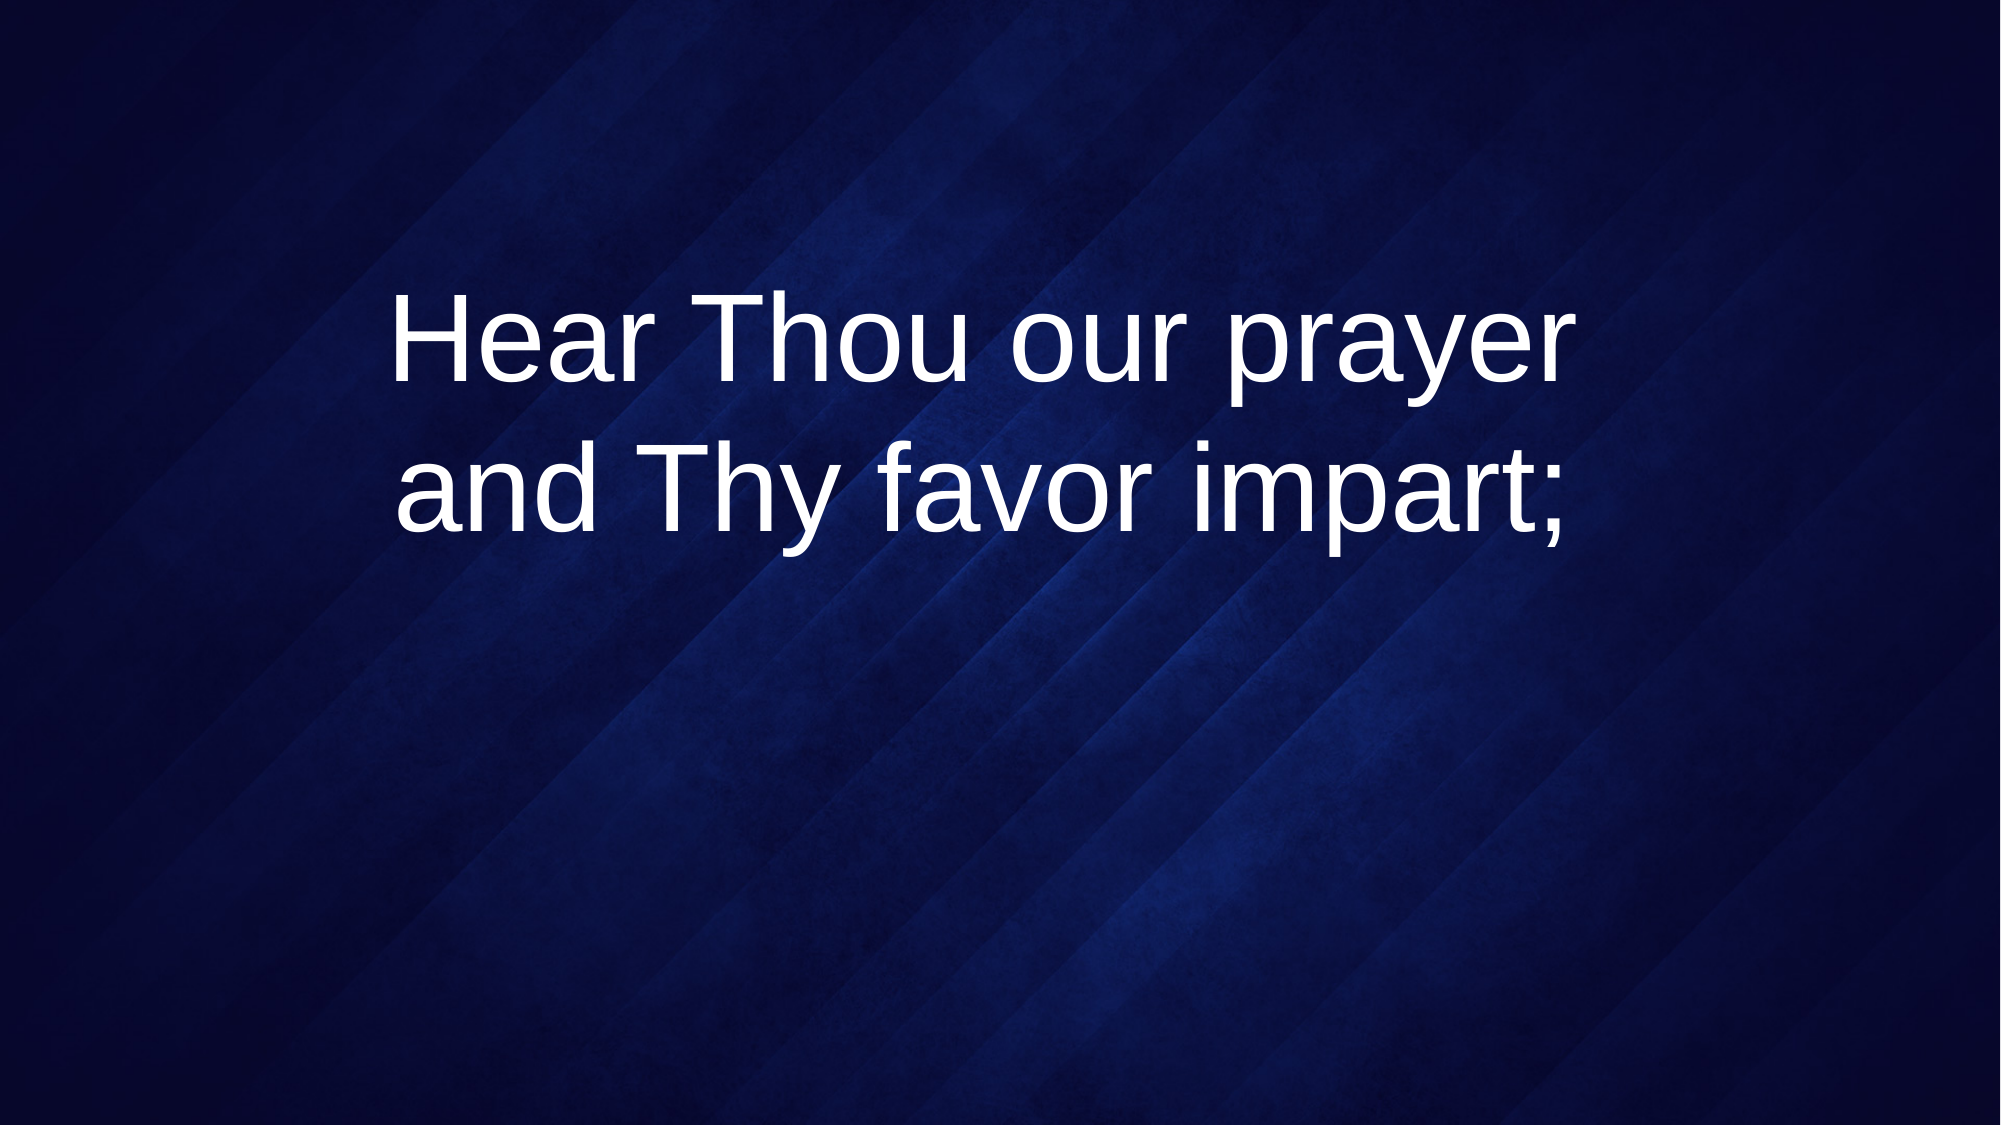

# Hear Thou our prayer and Thy favor impart;